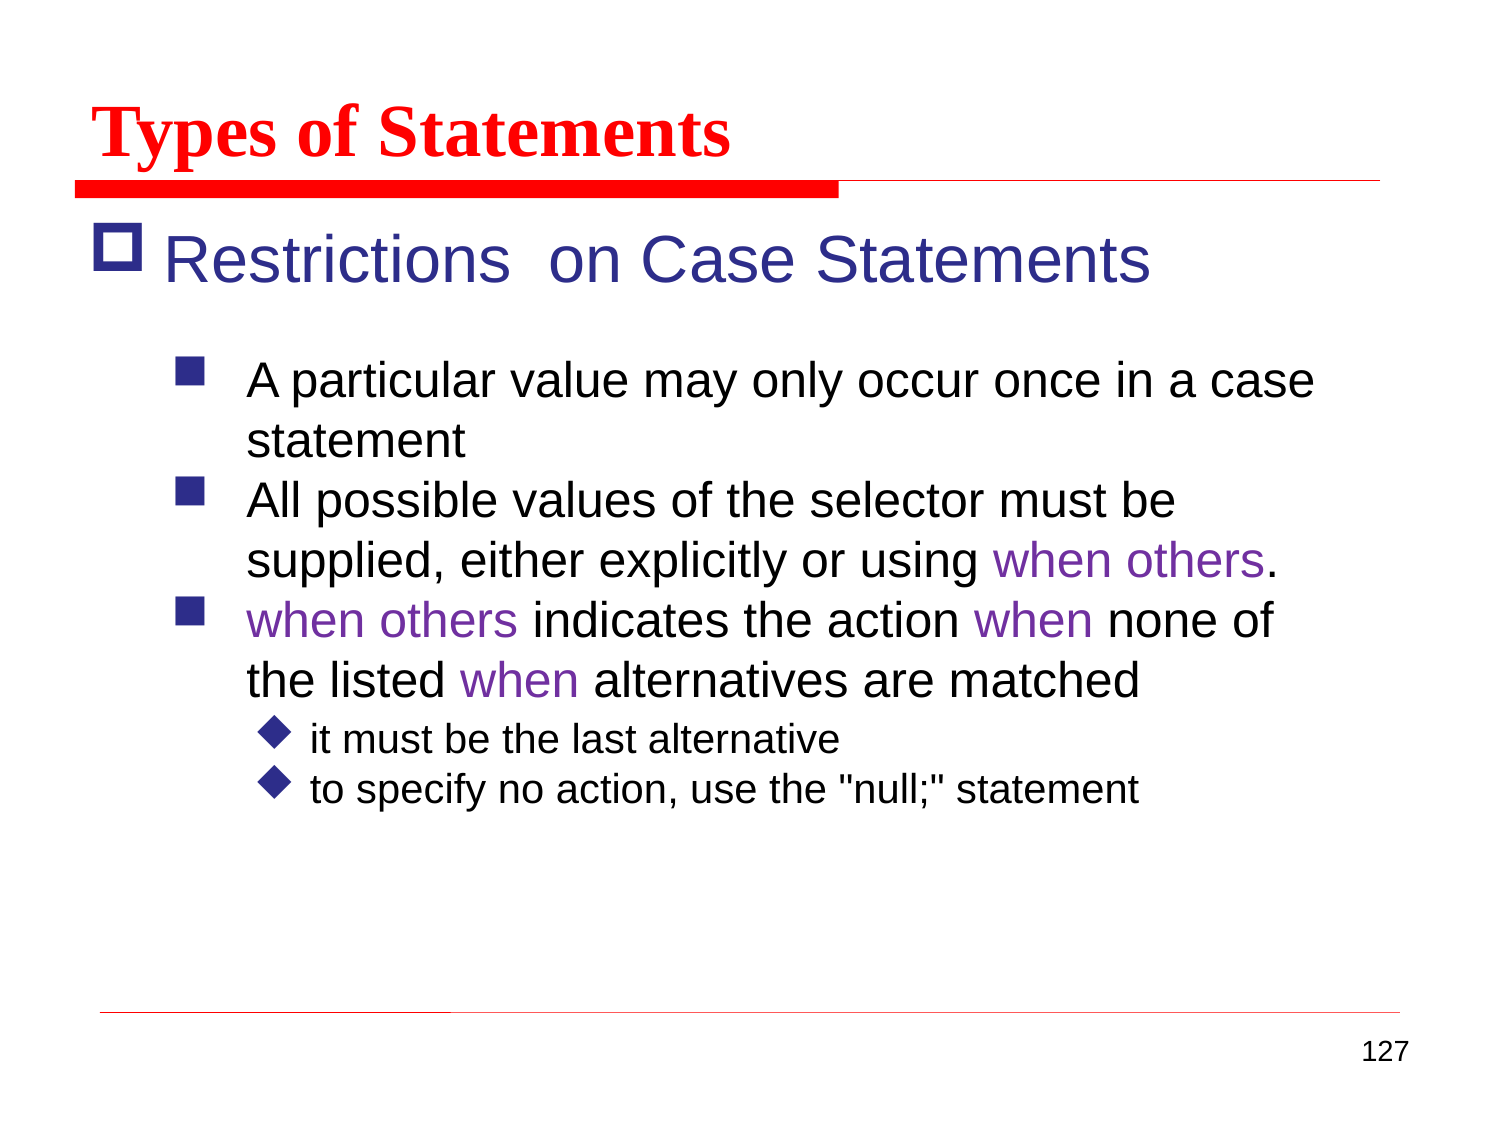

Types of Statements
Restrictions  on Case Statements
A particular value may only occur once in a case statement
All possible values of the selector must be supplied, either explicitly or using when others.
when others indicates the action when none of the listed when alternatives are matched
it must be the last alternative
to specify no action, use the "null;" statement
127